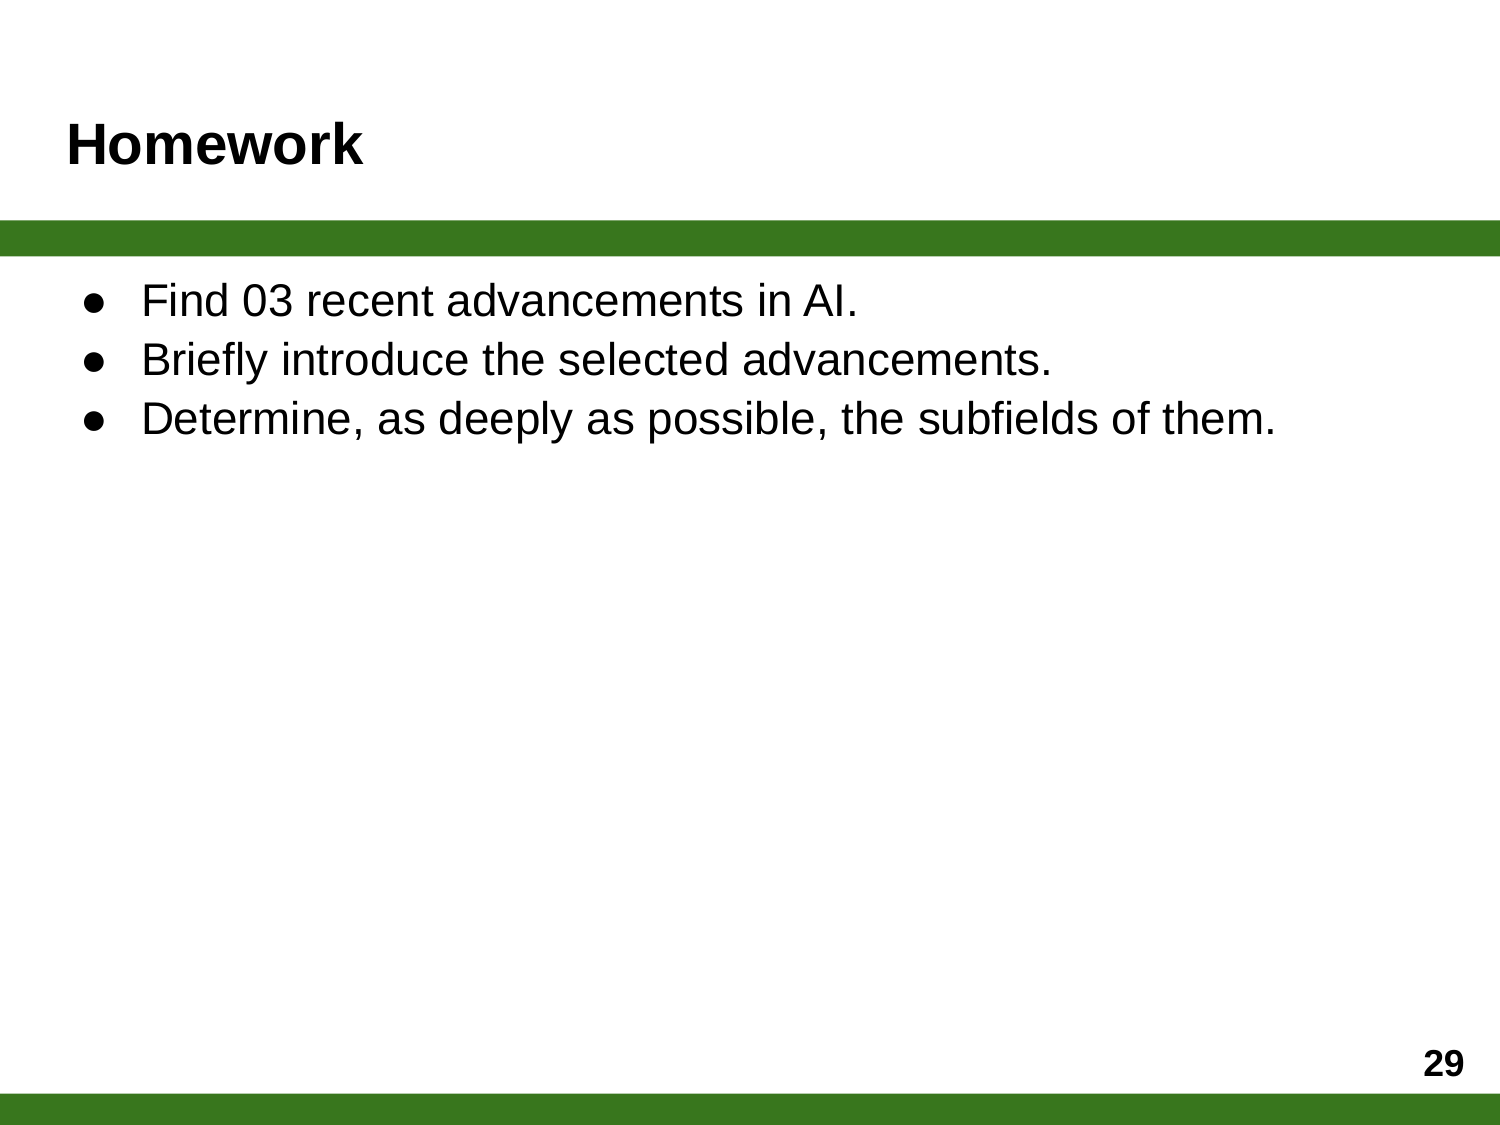

# Homework
Find 03 recent advancements in AI.
Briefly introduce the selected advancements.
Determine, as deeply as possible, the subfields of them.
29